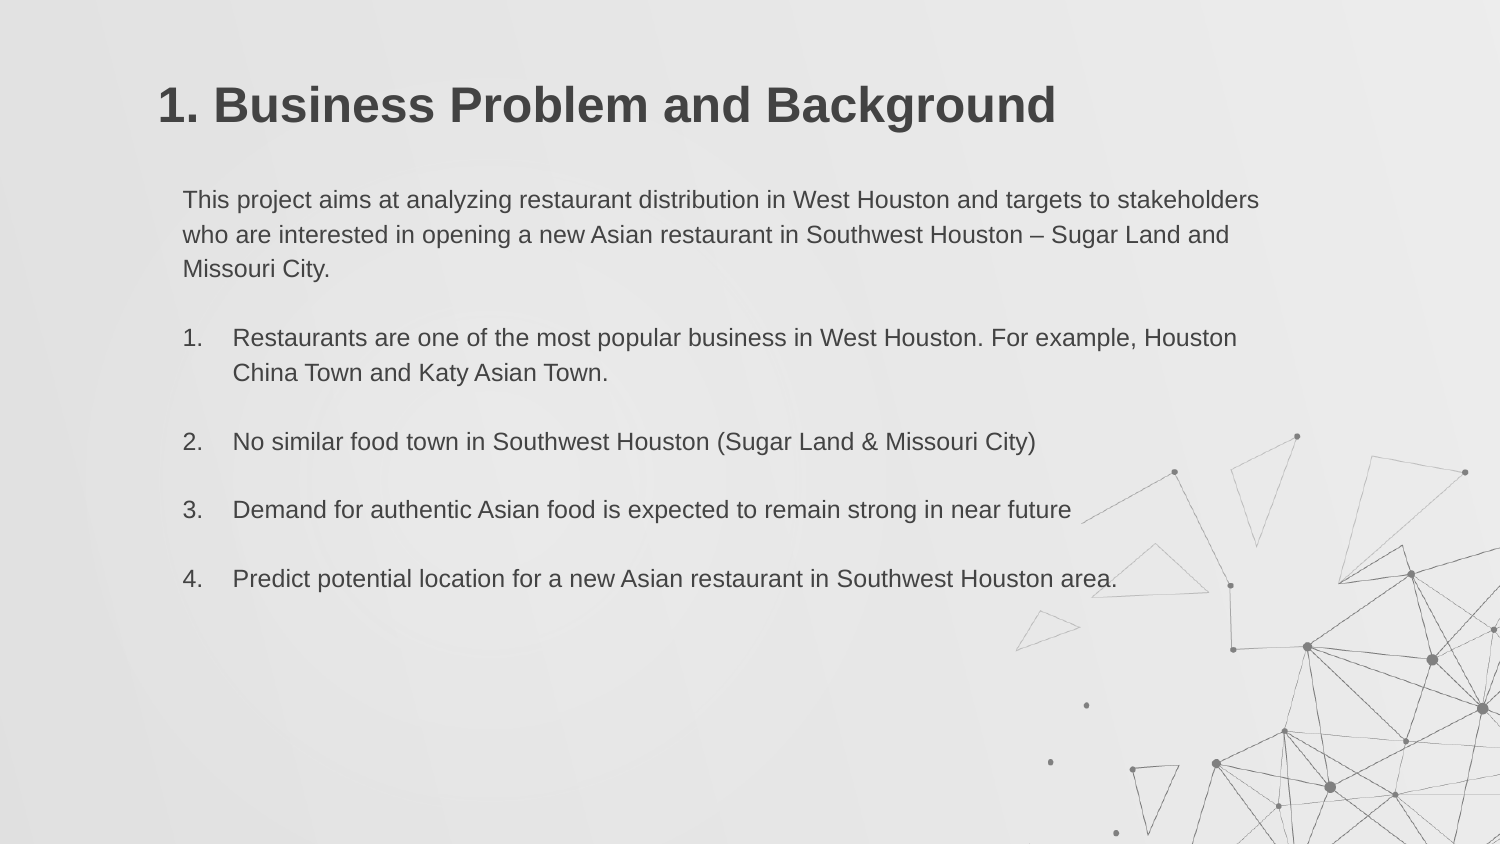

# 1. Business Problem and Background
This project aims at analyzing restaurant distribution in West Houston and targets to stakeholders who are interested in opening a new Asian restaurant in Southwest Houston – Sugar Land and Missouri City.

Restaurants are one of the most popular business in West Houston. For example, Houston China Town and Katy Asian Town.

No similar food town in Southwest Houston (Sugar Land & Missouri City)

Demand for authentic Asian food is expected to remain strong in near future

Predict potential location for a new Asian restaurant in Southwest Houston area.